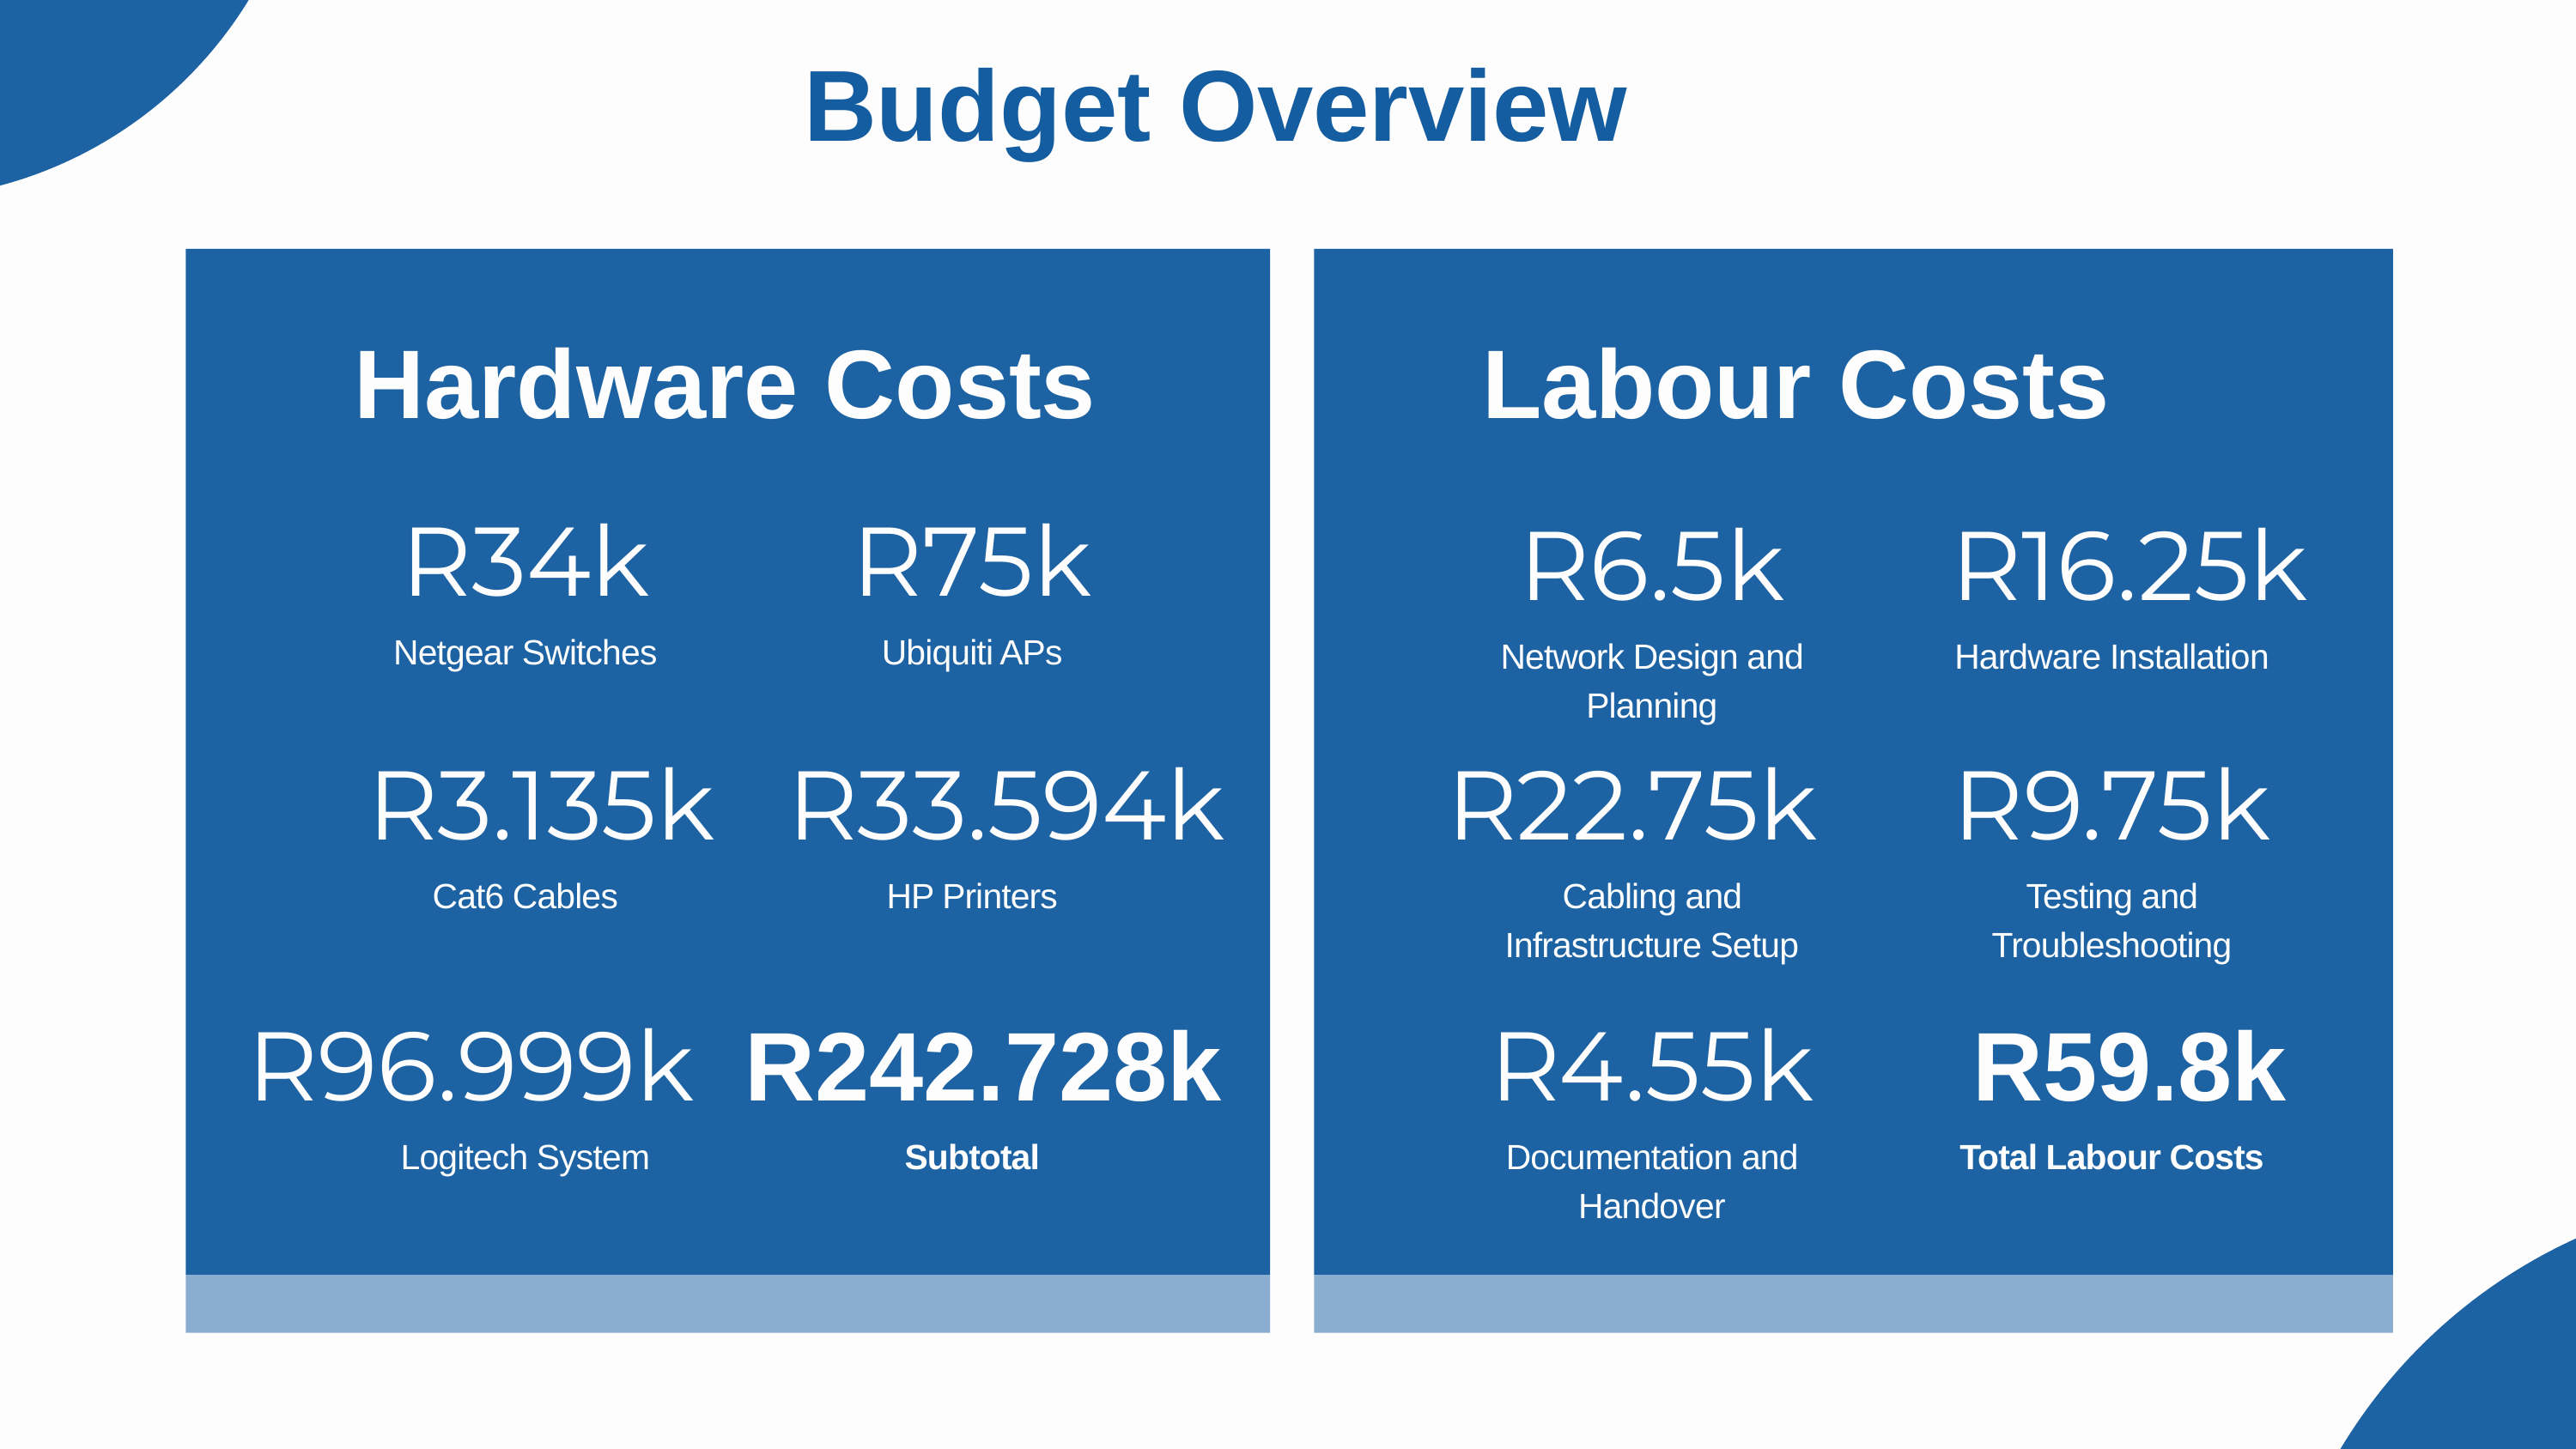

Budget Overview

Hardware Costs
Labour Costs
R34k
R75k
R6.5k
R16.25k
Netgear Switches
Ubiquiti APs
Network Design and Planning
Hardware Installation
R3.135k
R33.594k
R22.75k
R9.75k
Cat6 Cables
HP Printers
Cabling and Infrastructure Setup
Testing and Troubleshooting
R96.999k
R242.728k
R4.55k
R59.8k
Logitech System
Subtotal
Documentation and Handover
Total Labour Costs